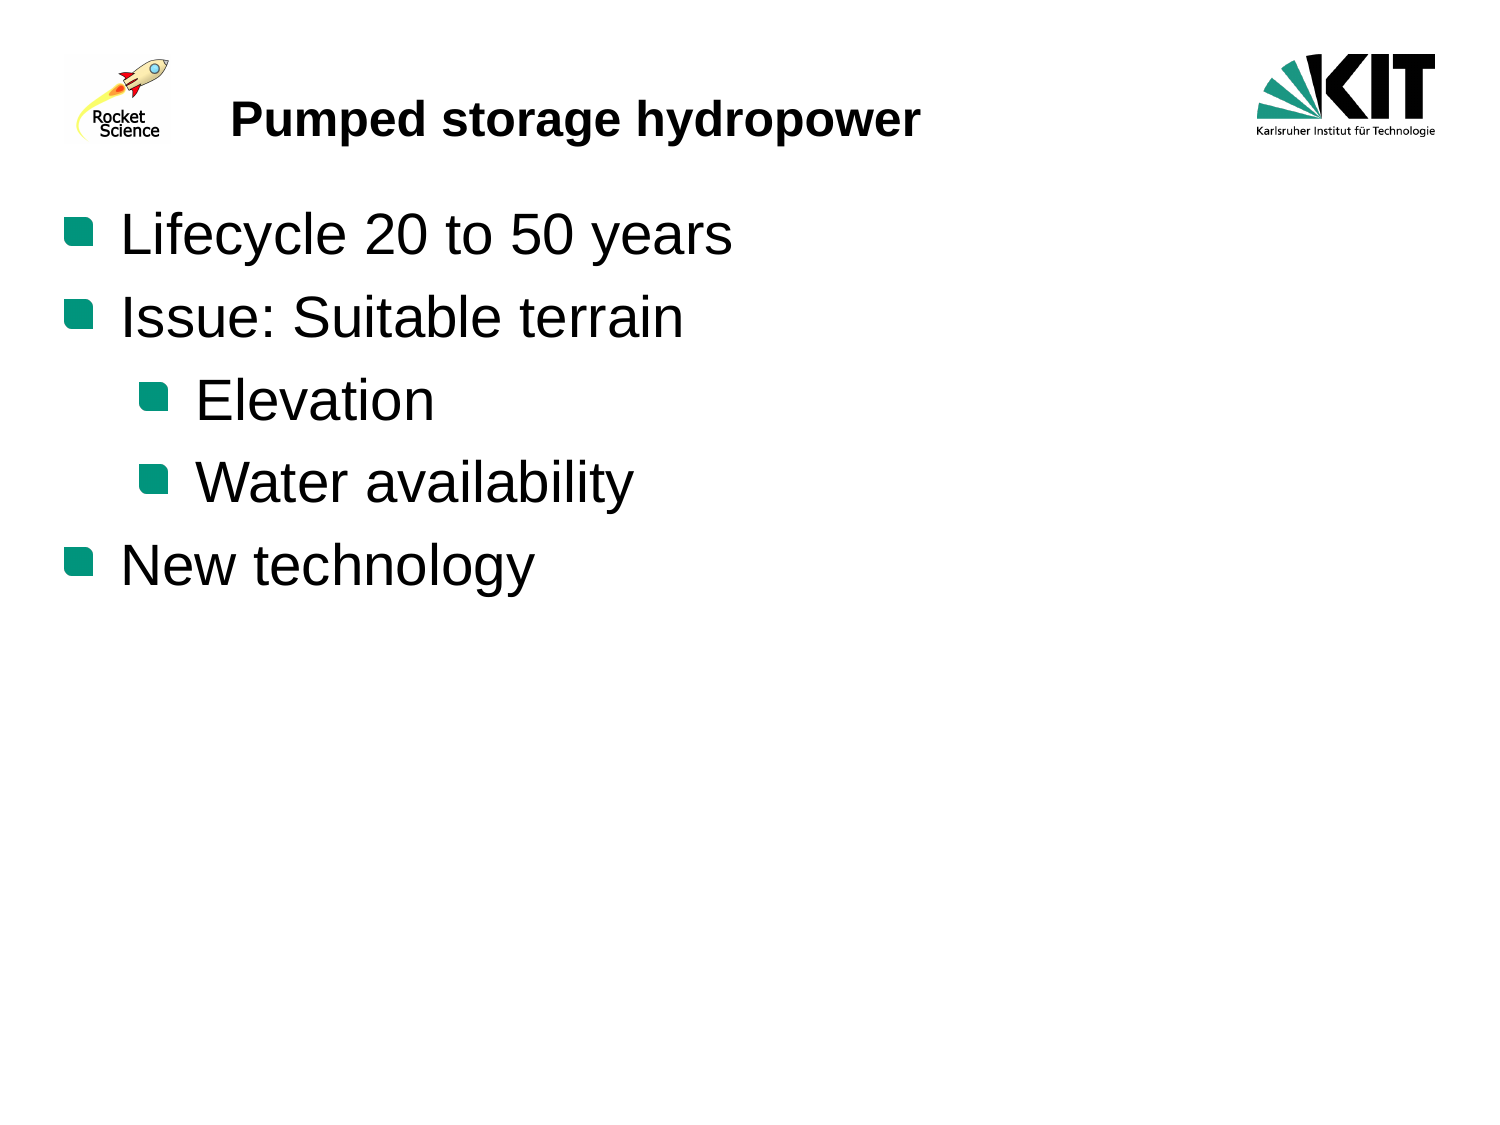

# Pumped storage hydropower
Lifecycle 20 to 50 years
Issue: Suitable terrain
Elevation
Water availability
New technology
10